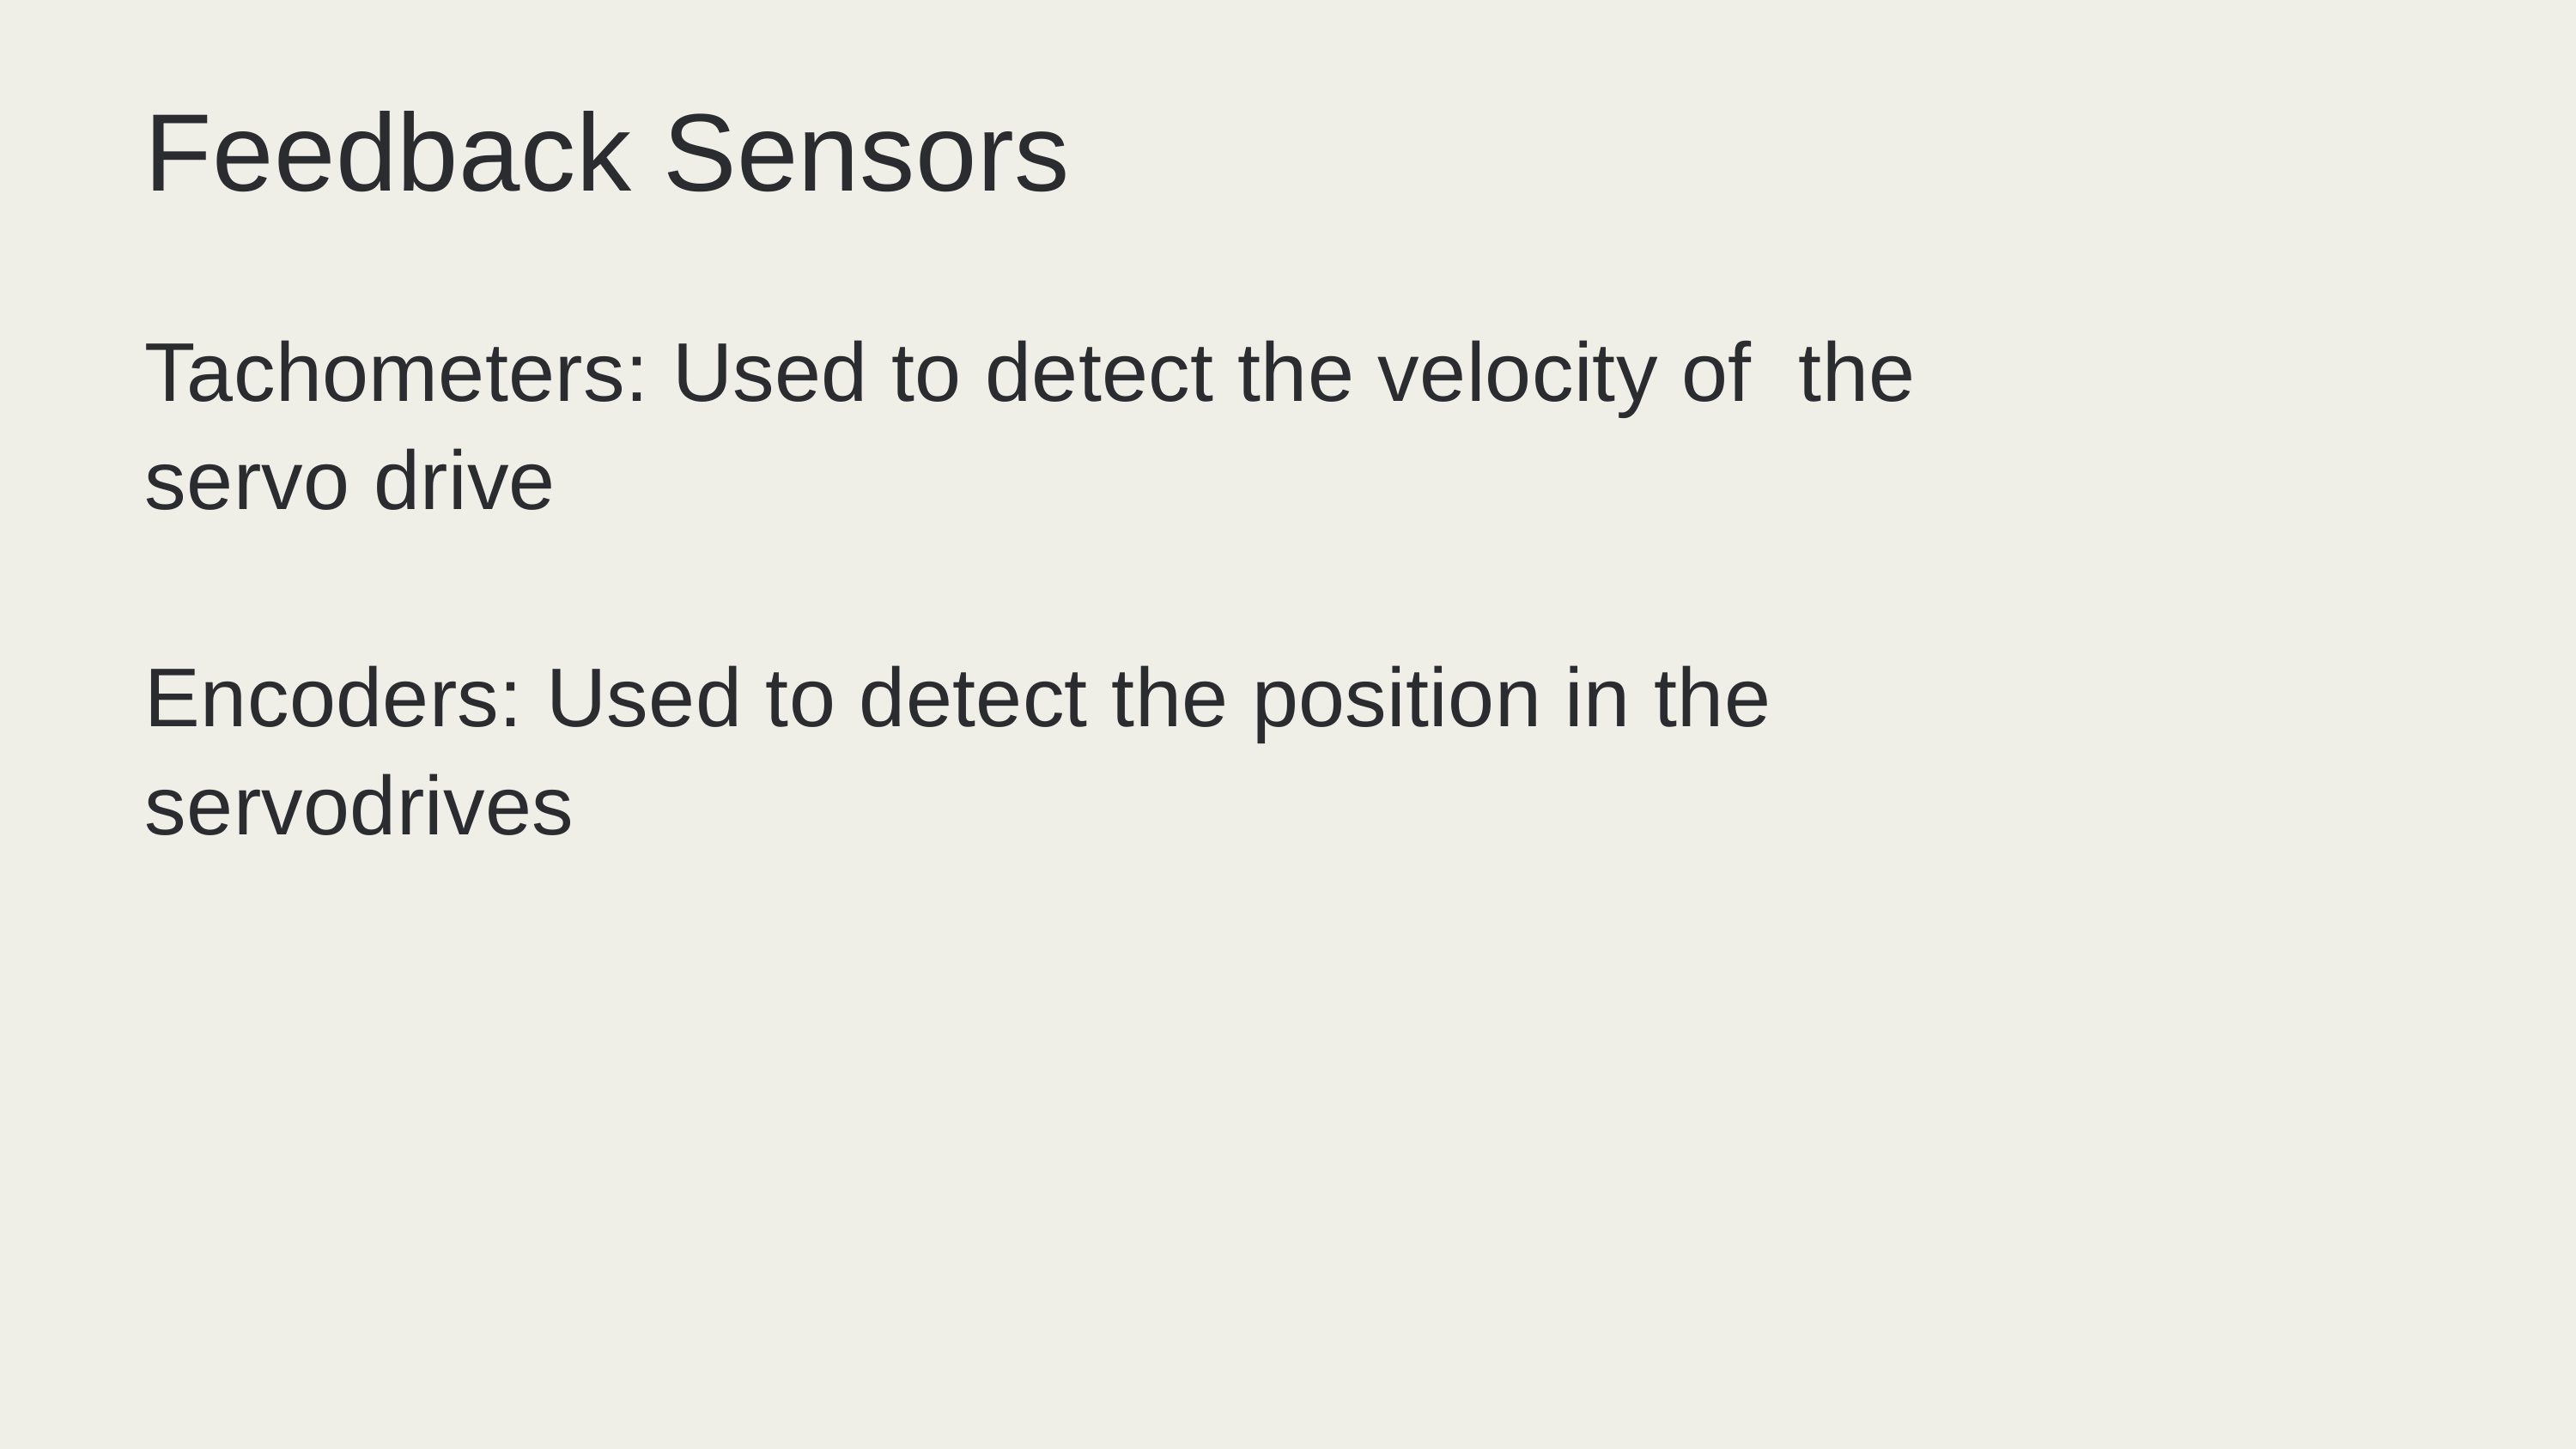

Feedback Sensors
Tachometers: Used to detect the velocity of  the servo drive

Encoders: Used to detect the position in the servodrives